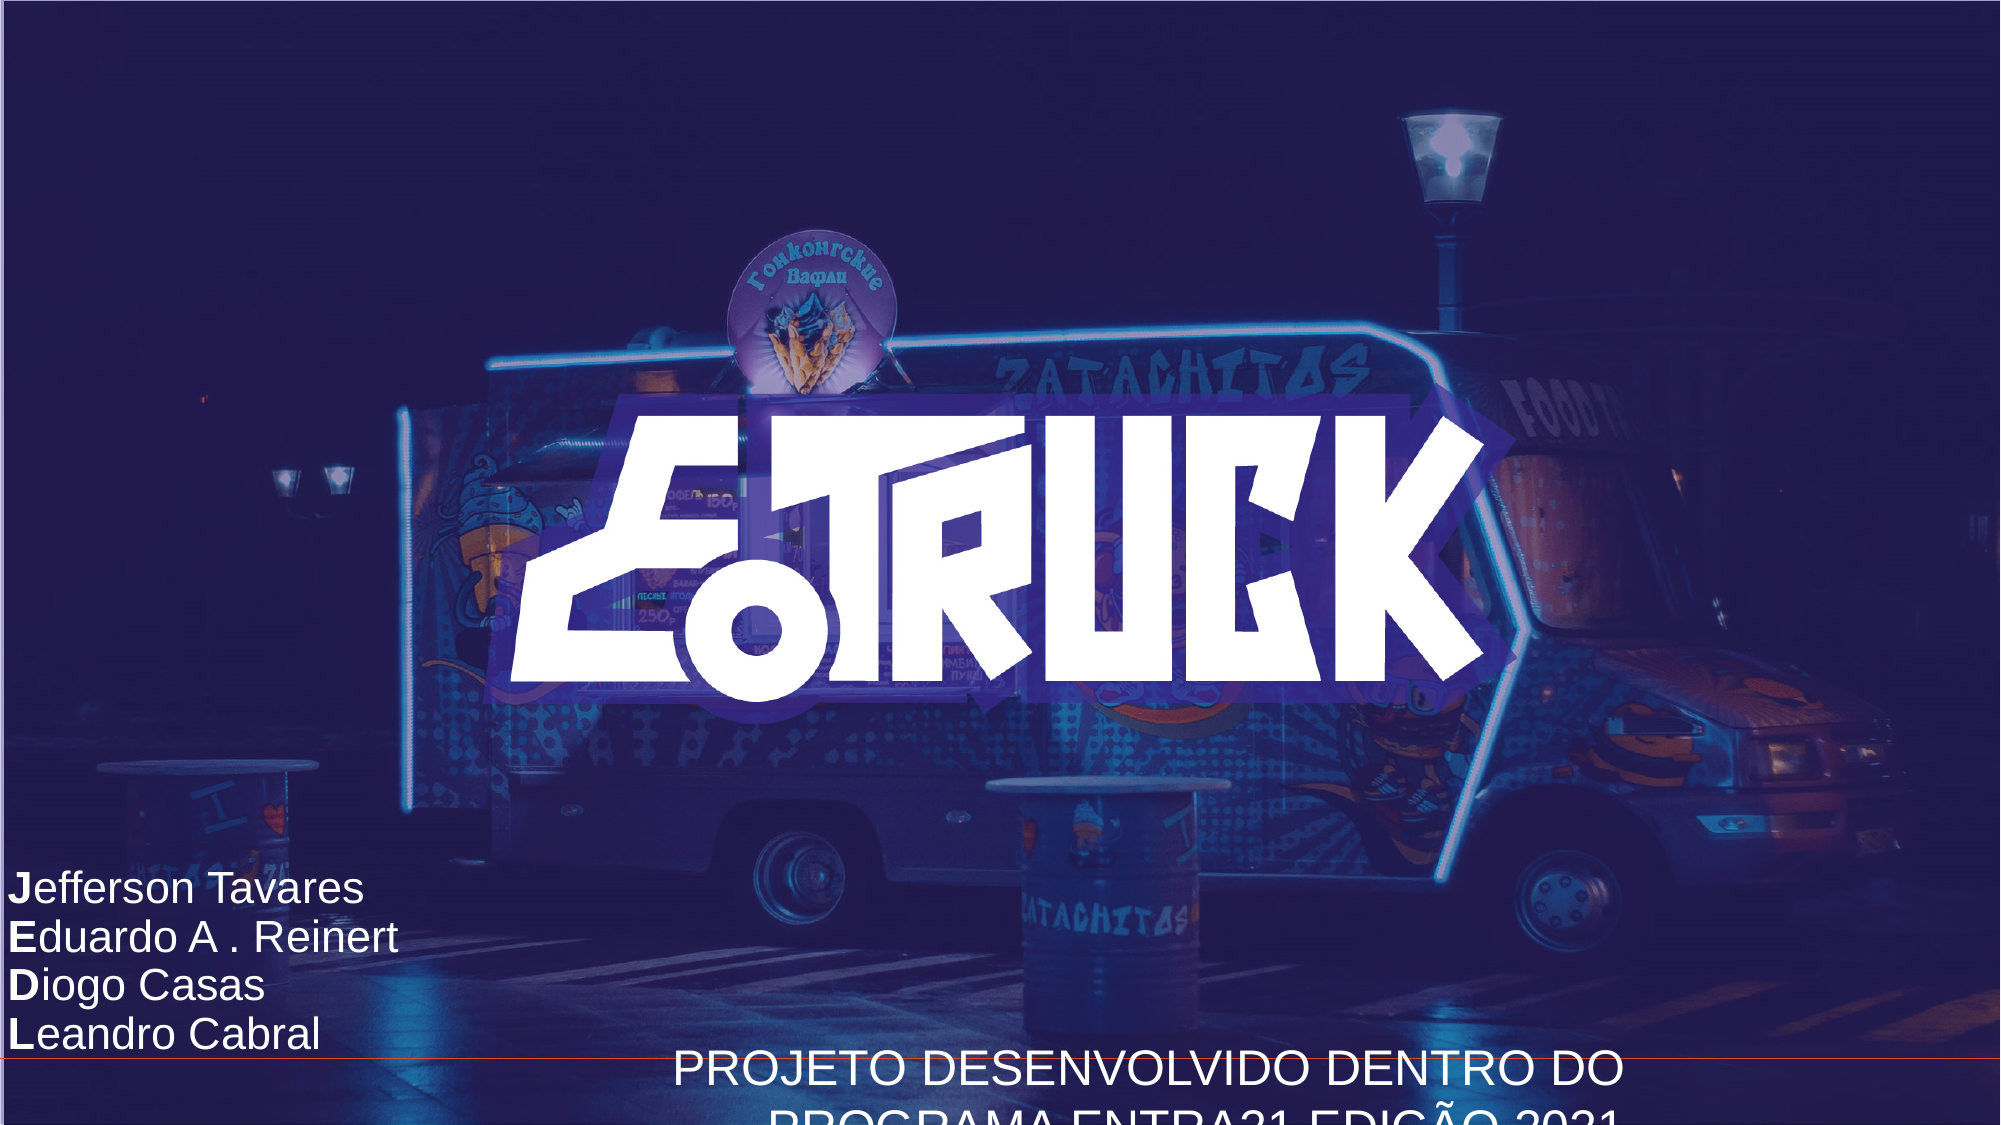

Jefferson Tavares
Eduardo A . Reinert
Diogo Casas
Leandro Cabral

PROJETO desenvolvido dentro do programa ENTRA21 edição 2021